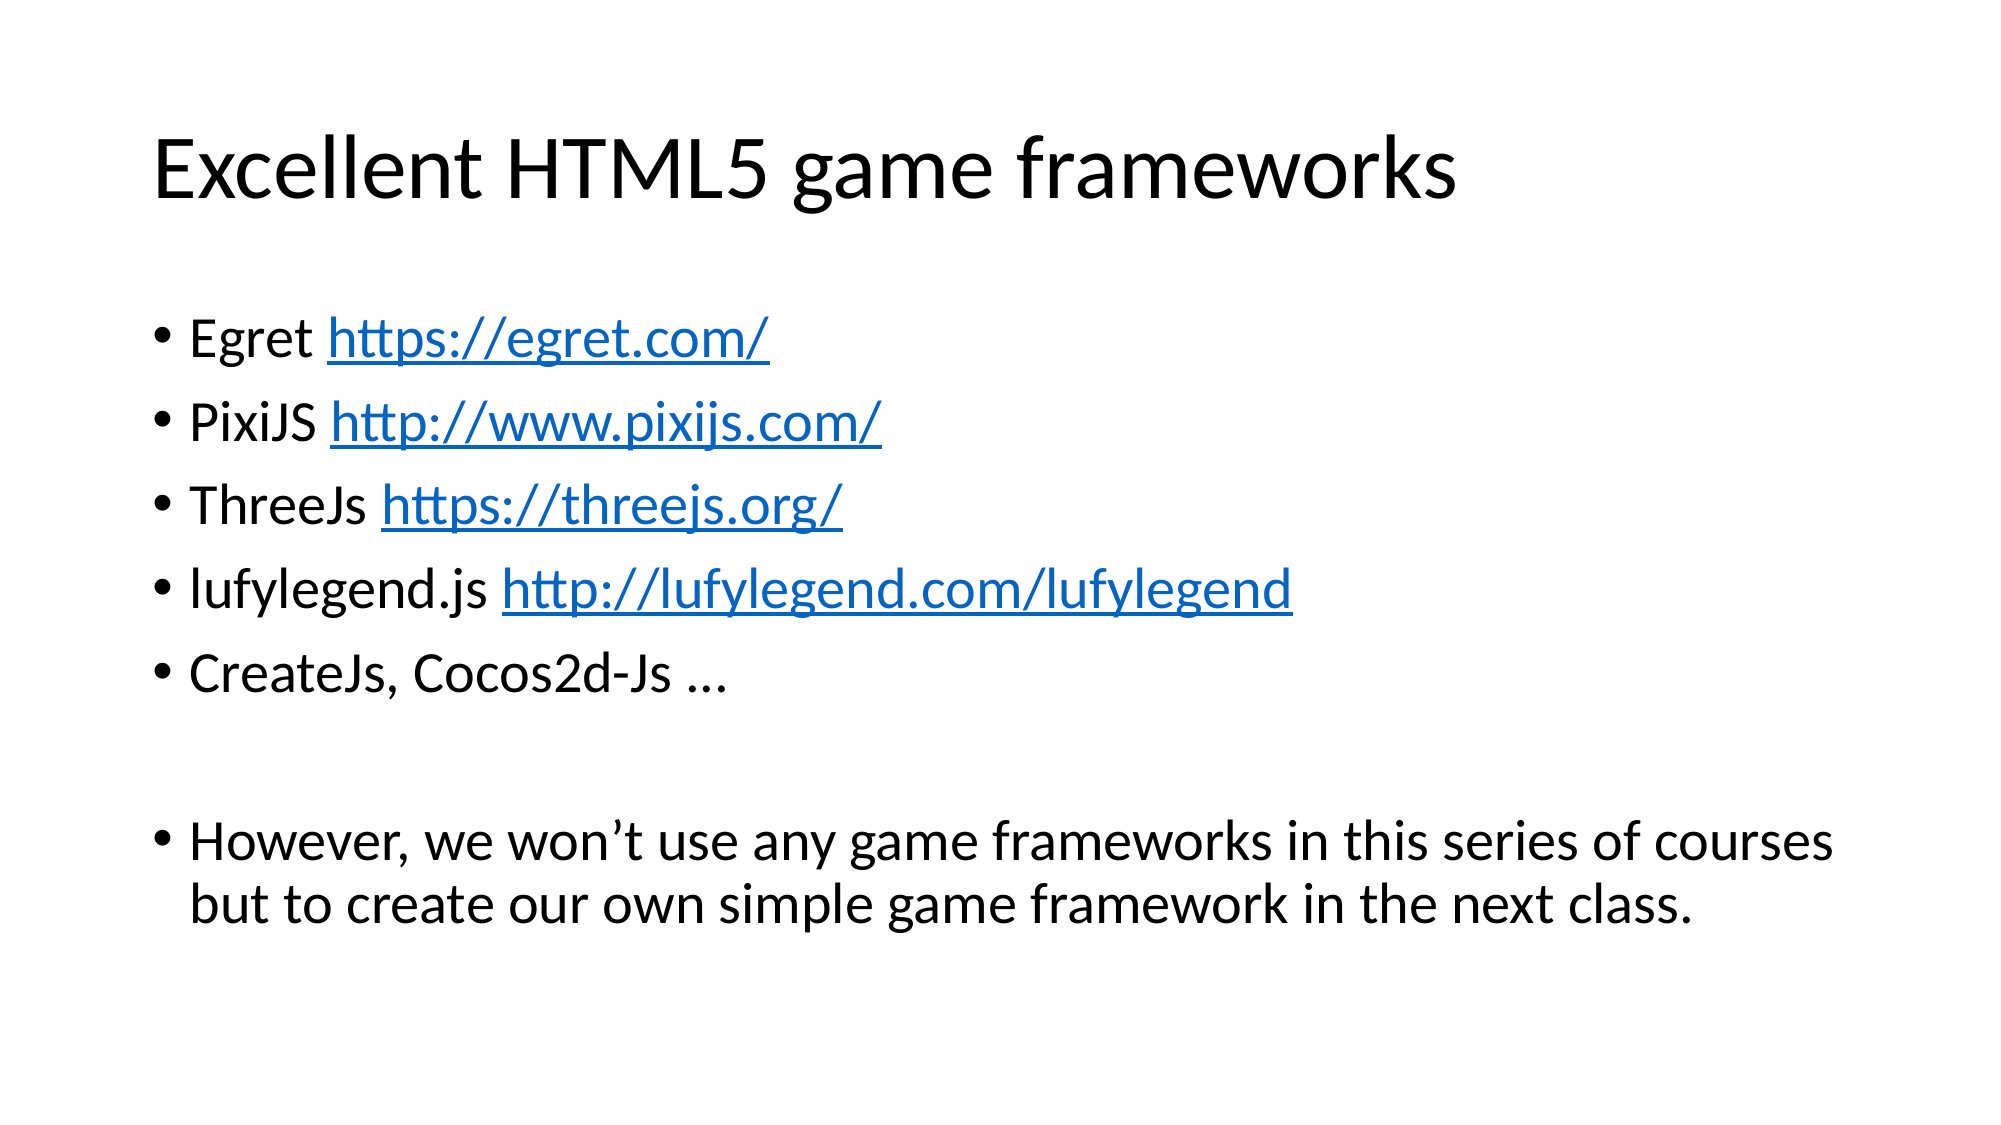

# Excellent HTML5 game frameworks
Egret https://egret.com/
PixiJS http://www.pixijs.com/
ThreeJs https://threejs.org/
lufylegend.js http://lufylegend.com/lufylegend
CreateJs, Cocos2d-Js ...

However, we won’t use any game frameworks in this series of courses but to create our own simple game framework in the next class.